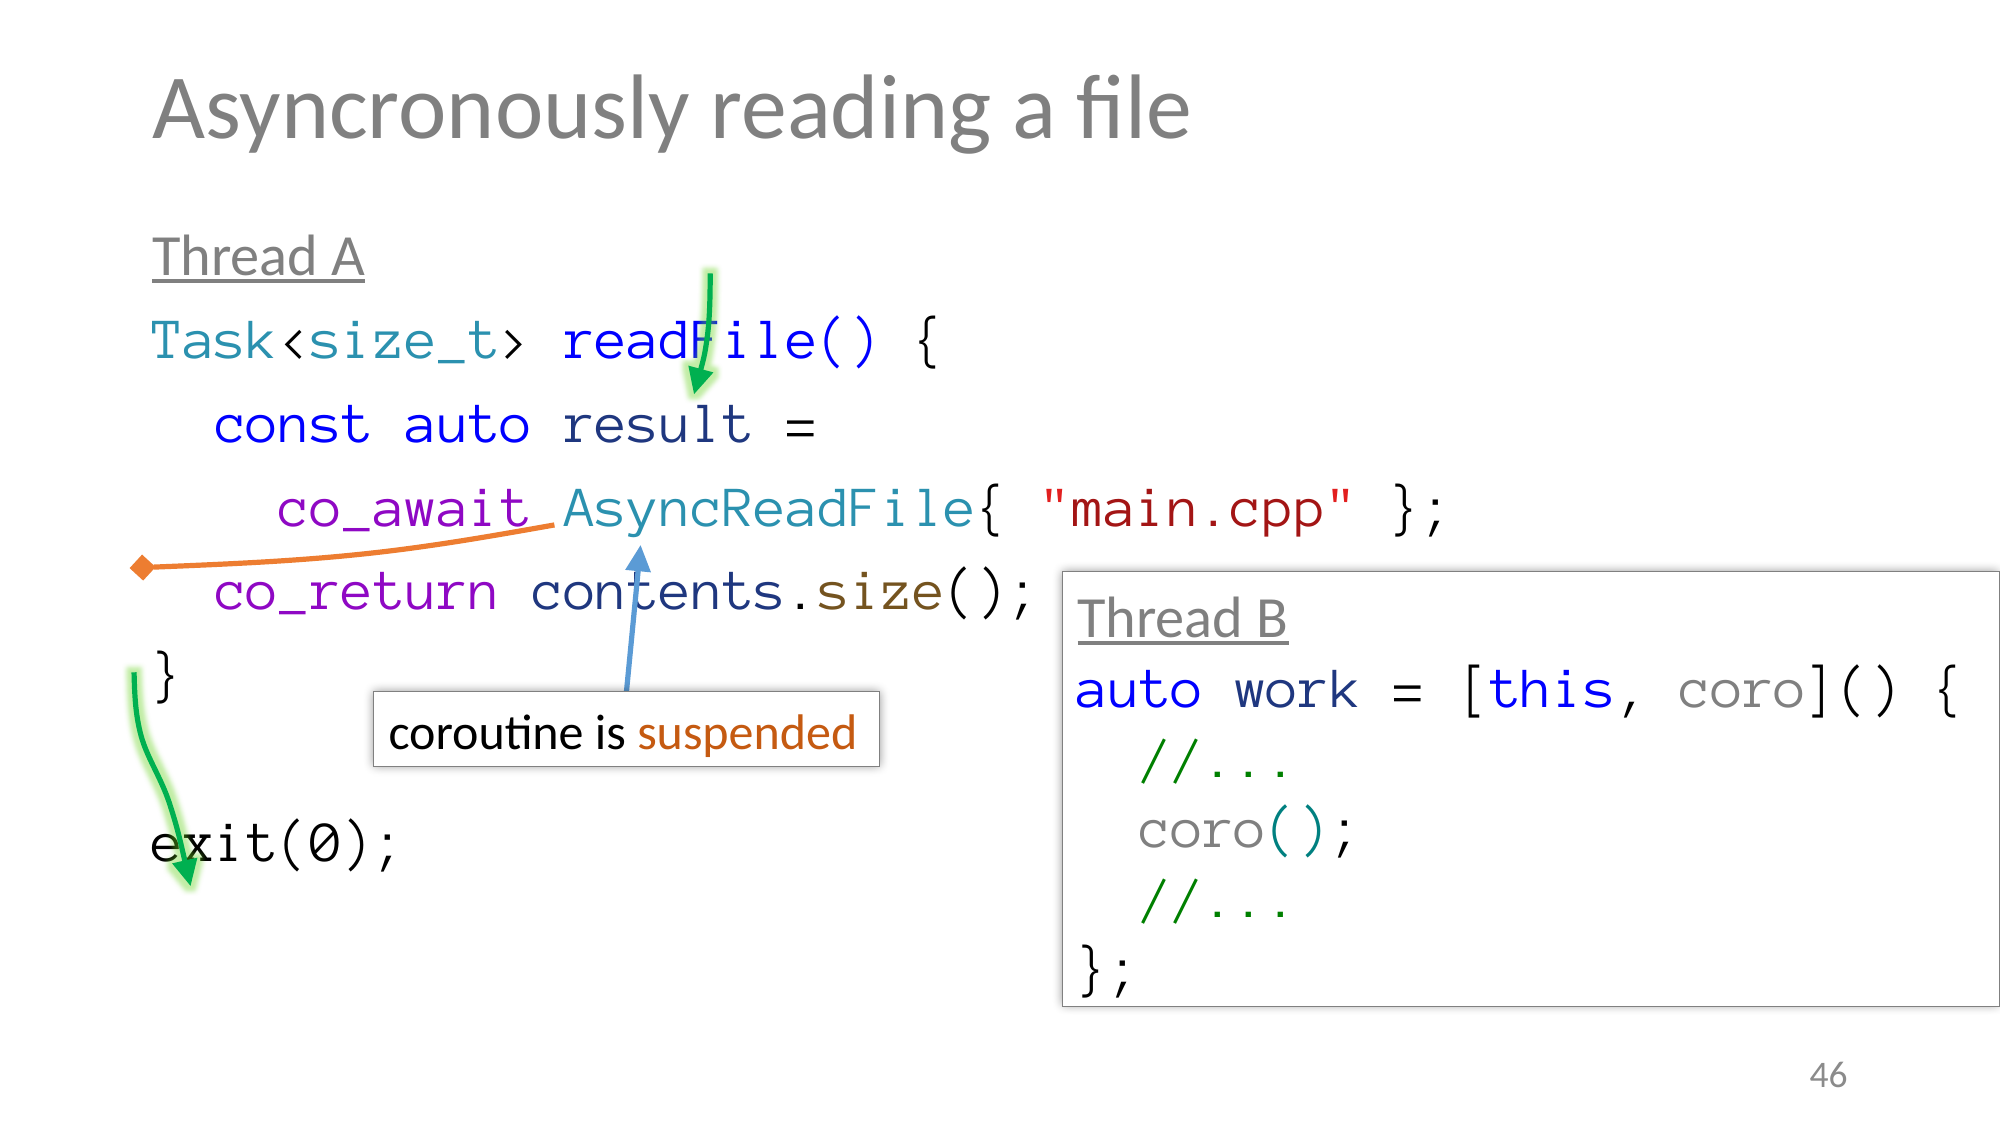

# Asyncronously reading a file
Thread A
Task<size_t> readFile() {
  const auto result =
    co_await AsyncReadFile{ "main.cpp" };
  co_return contents.size();
}

exit(0);

Thread B
auto work = [this, coro]() {
  //...
  coro();
  //...
};

coroutine is suspended
46